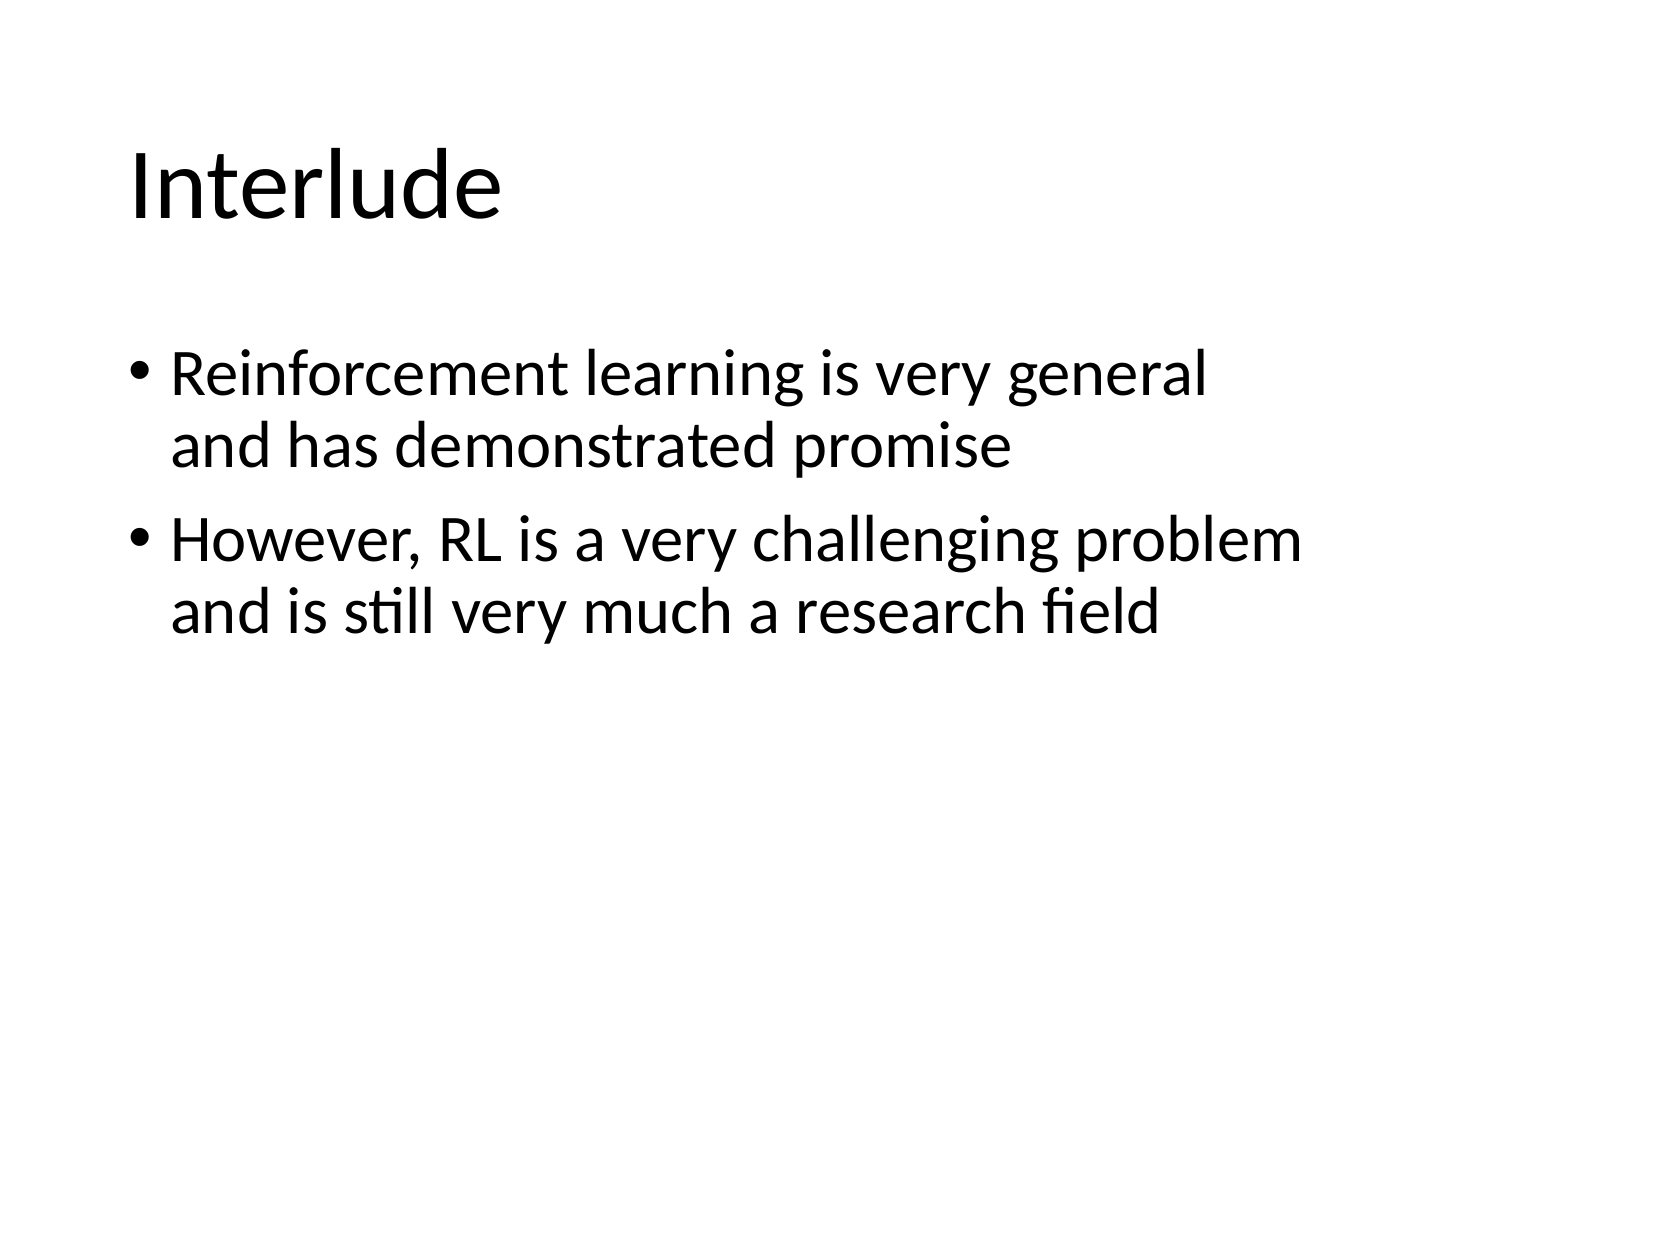

# Interlude
Reinforcement learning is very general
and has demonstrated promise
However, RL is a very challenging problem
and is still very much a research field